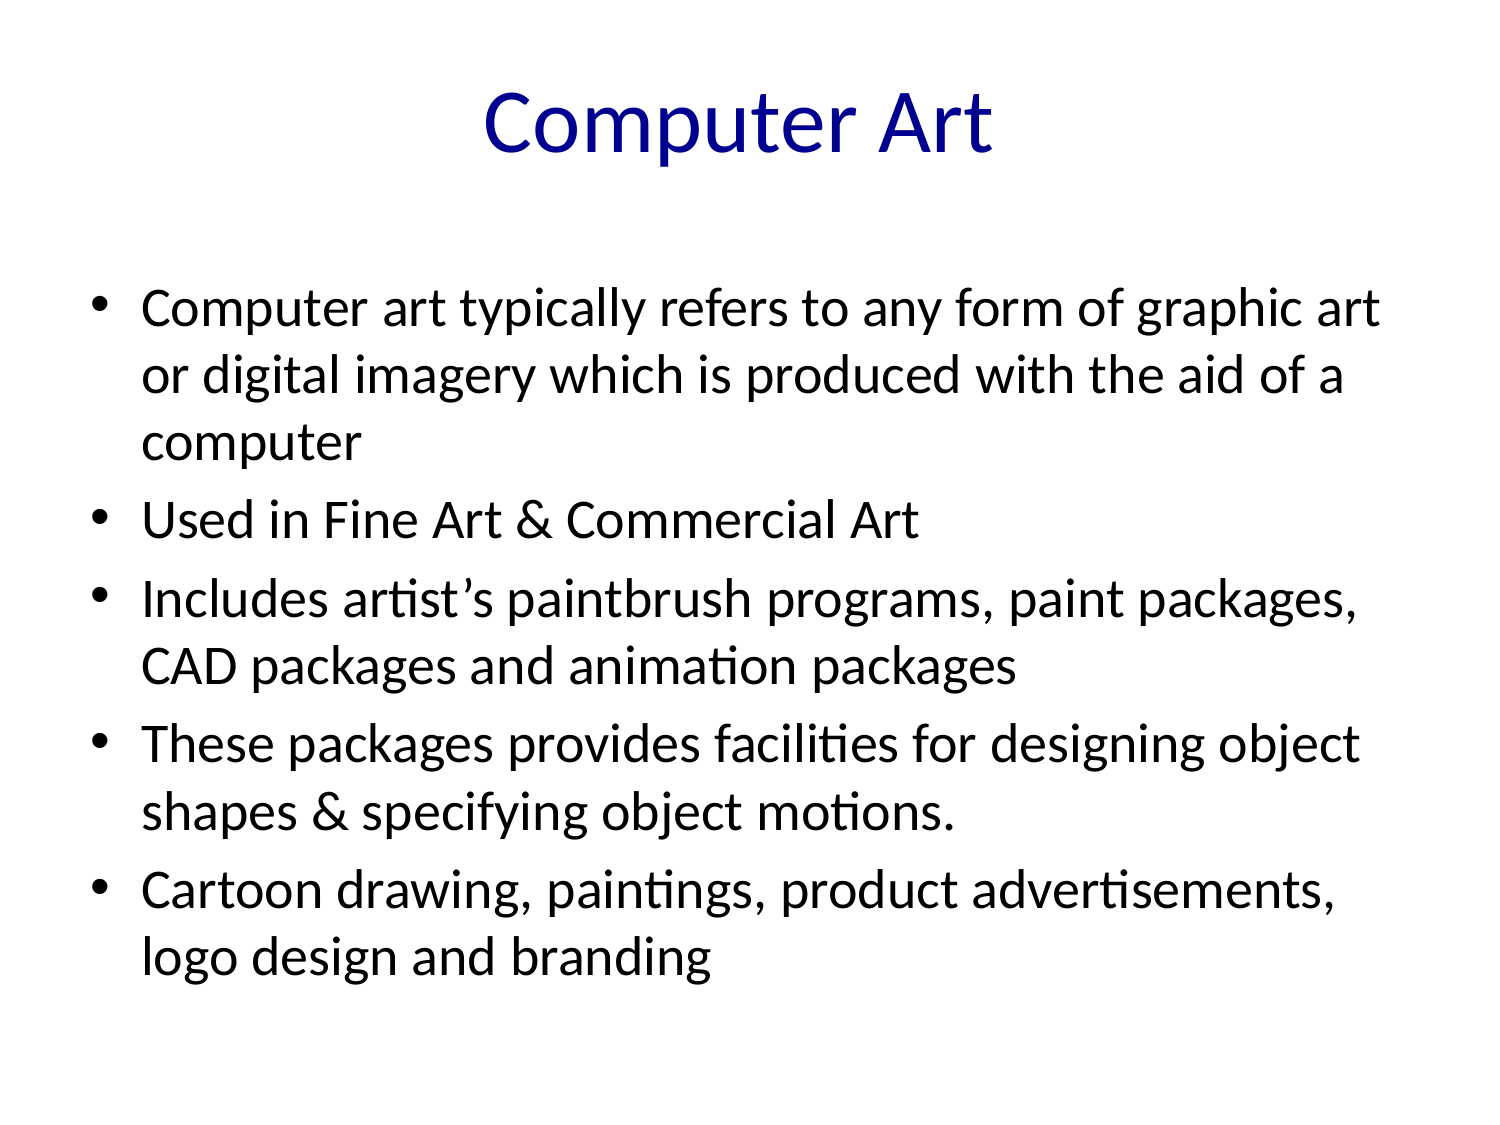

# Computer Art
Computer art typically refers to any form of graphic art or digital imagery which is produced with the aid of a computer
Used in Fine Art & Commercial Art
Includes artist’s paintbrush programs, paint packages, CAD packages and animation packages
These packages provides facilities for designing object shapes & specifying object motions.
Cartoon drawing, paintings, product advertisements, logo design and branding